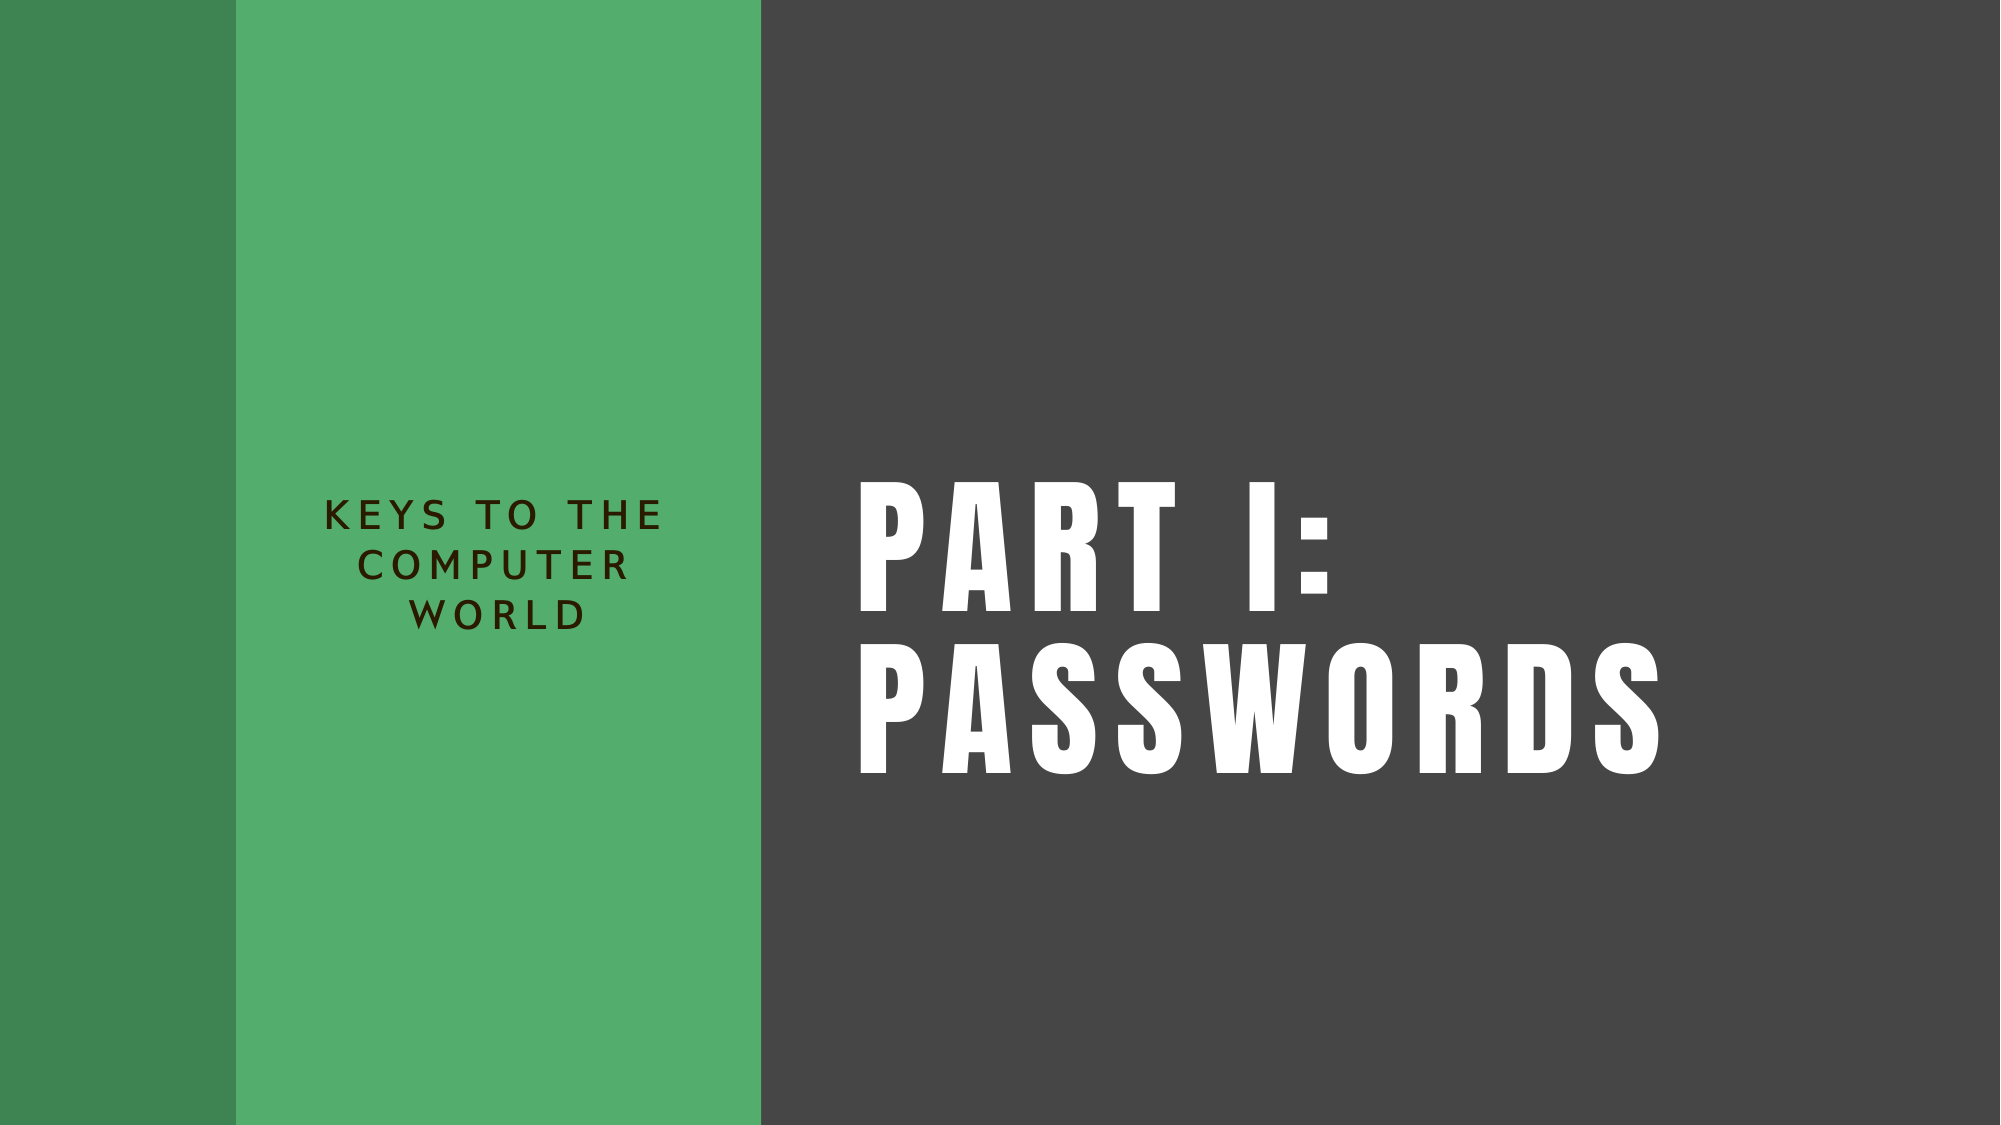

# Part i: Passwords
Keys to the computer world